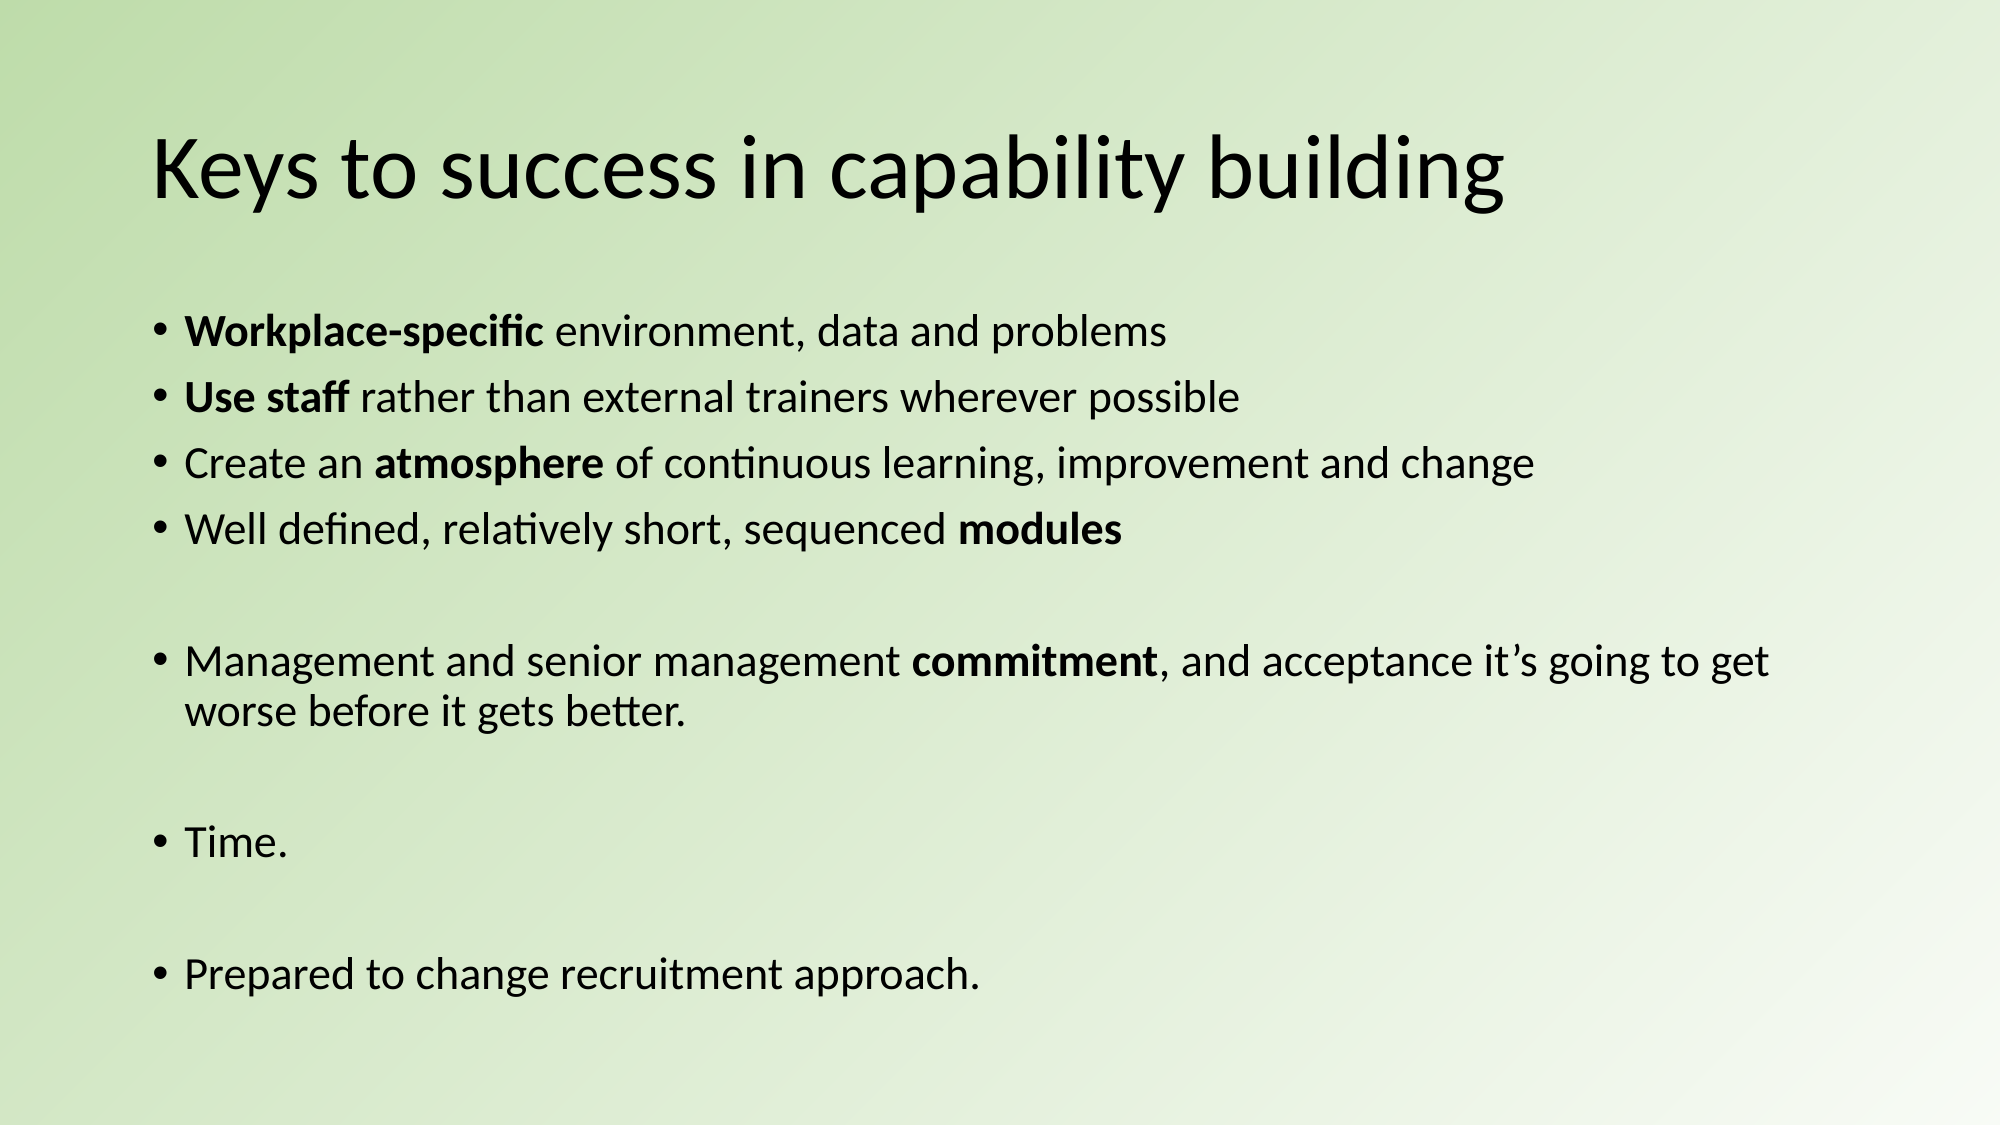

# Keys to success in capability building
Workplace-specific environment, data and problems
Use staff rather than external trainers wherever possible
Create an atmosphere of continuous learning, improvement and change
Well defined, relatively short, sequenced modules

Management and senior management commitment, and acceptance it’s going to get worse before it gets better.

Time.

Prepared to change recruitment approach.